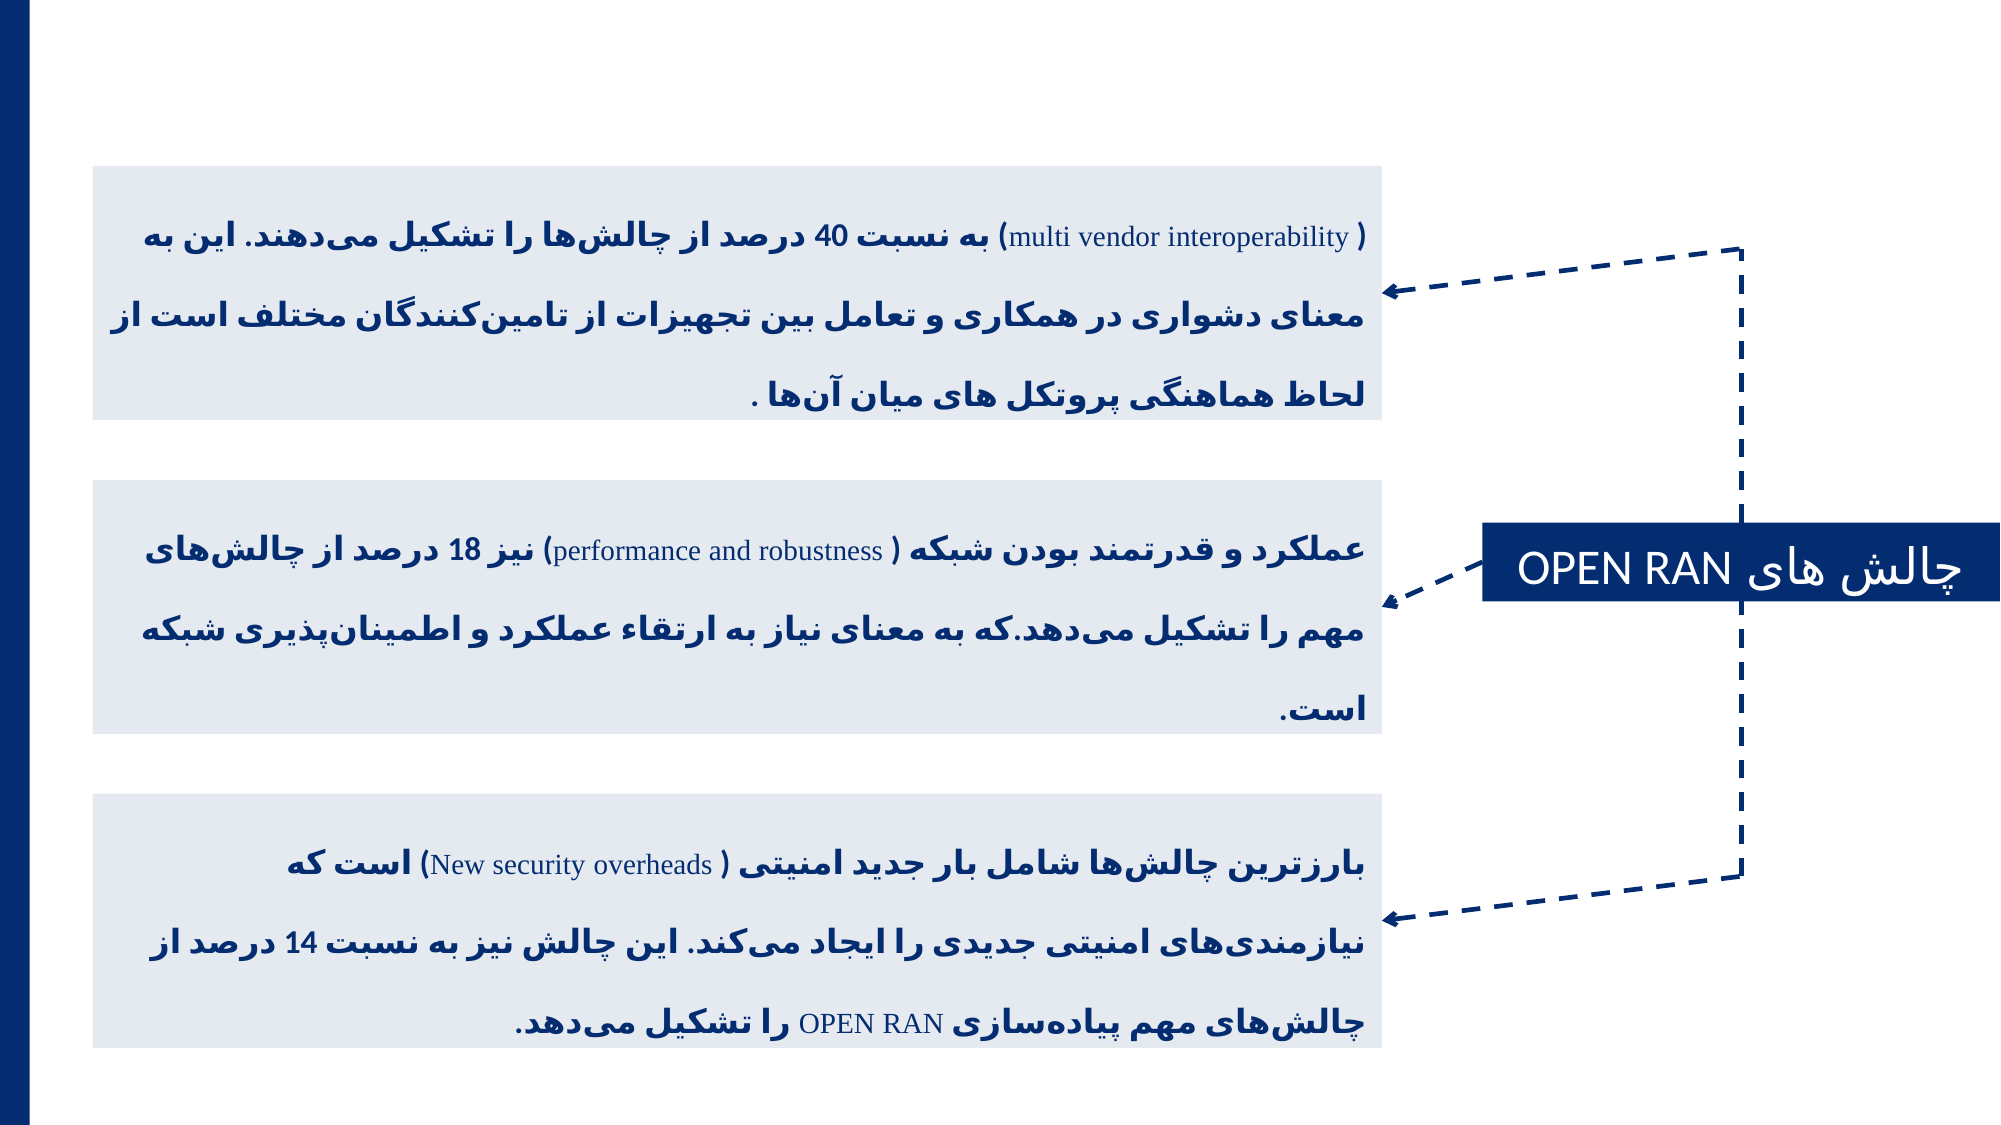

( multi vendor interoperability) به نسبت 40 درصد از چالش‌ها را تشکیل می‌دهند. این به معنای دشواری در همکاری و تعامل بین تجهیزات از تامین‌کنندگان مختلف است از لحاظ هماهنگی پروتکل های میان آن‌ها .
عملکرد و قدرتمند بودن شبکه ( performance and robustness) نیز 18 درصد از چالش‌های مهم را تشکیل می‌دهد.که به معنای نیاز به ارتقاء عملکرد و اطمینان‌پذیری شبکه است.
چالش های OPEN RAN

بارزترین چالش‌ها شامل بار جدید امنیتی ( New security overheads) است که نیازمندی‌های امنیتی جدیدی را ایجاد می‌کند. این چالش نیز به نسبت 14 درصد از چالش‌های مهم پیاده‌سازی OPEN RAN را تشکیل می‌دهد.